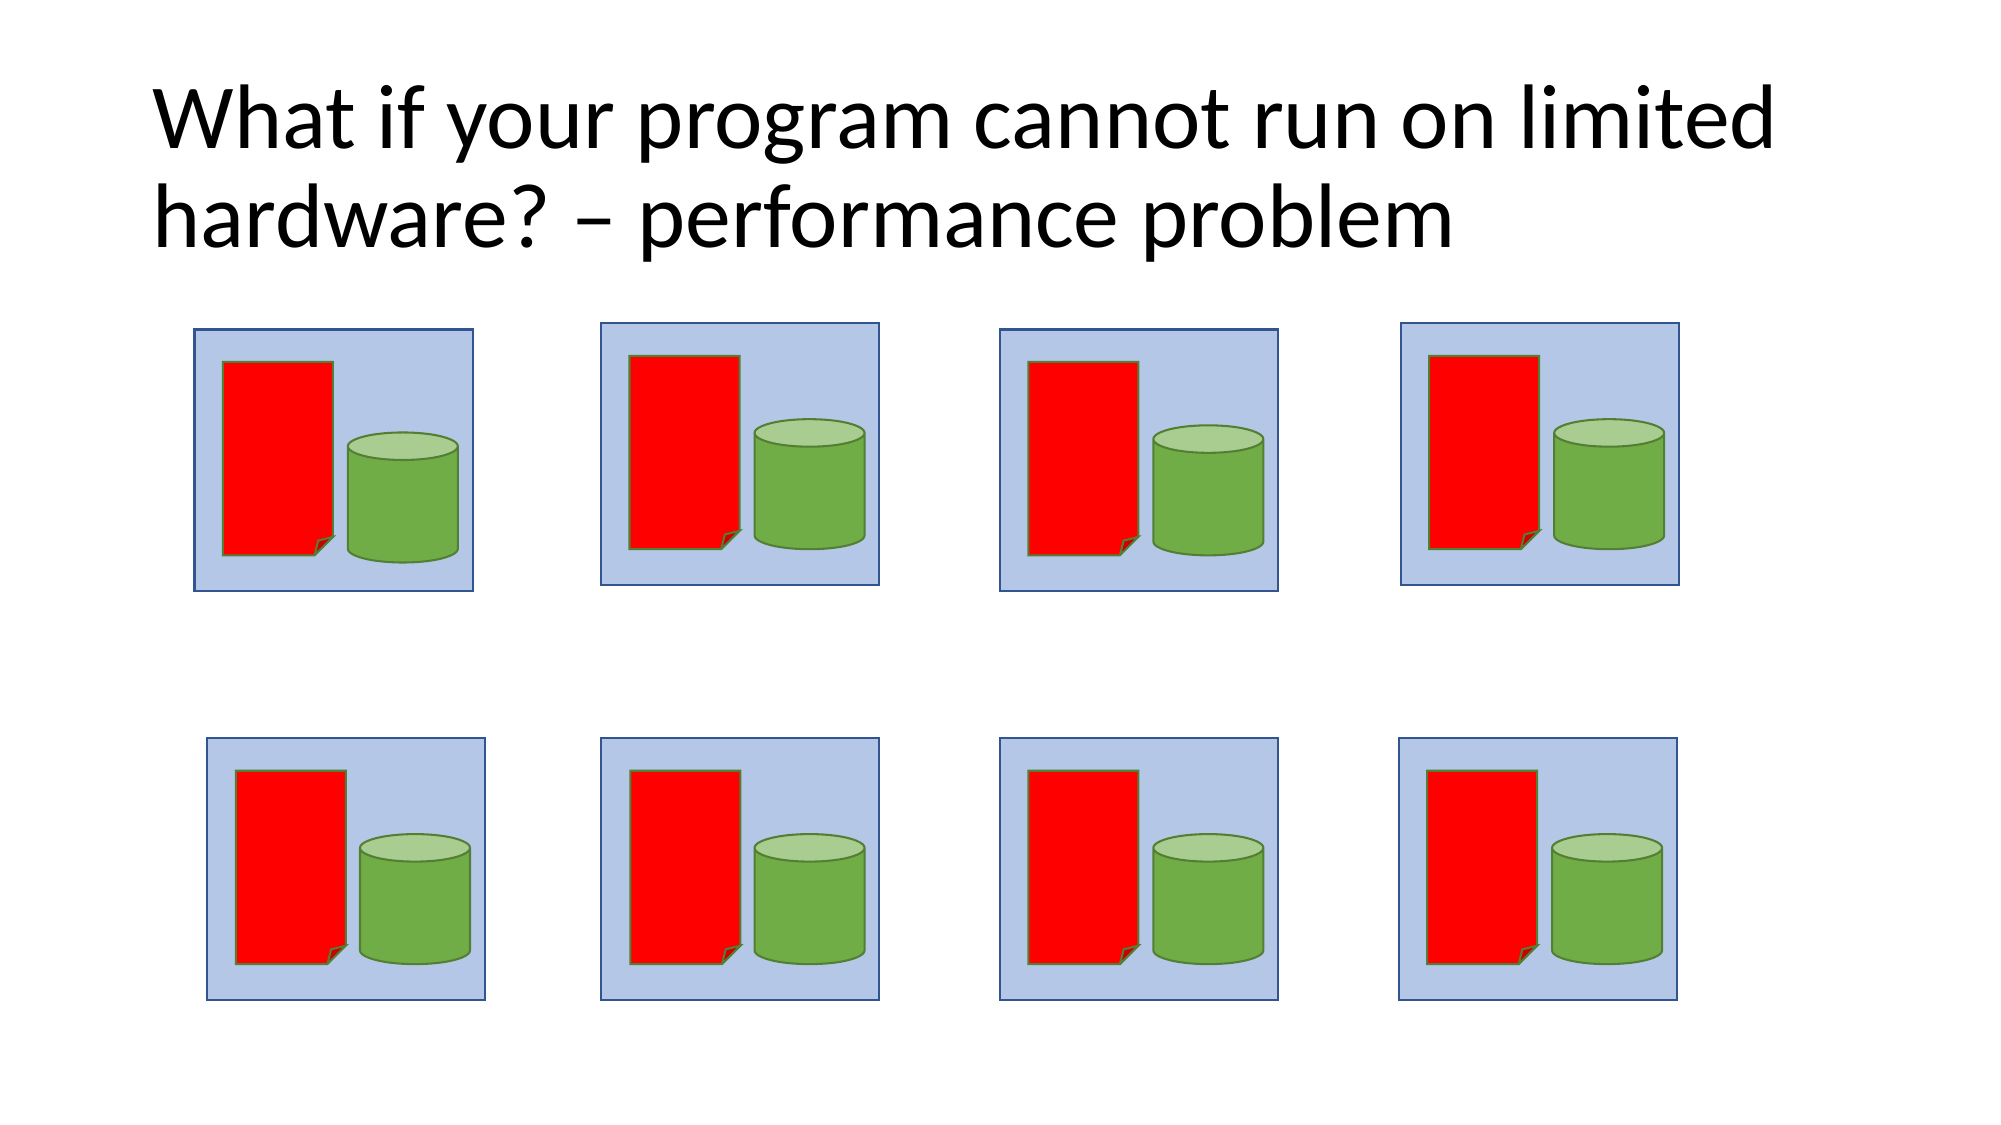

# What if your program cannot run on limited hardware? – performance problem